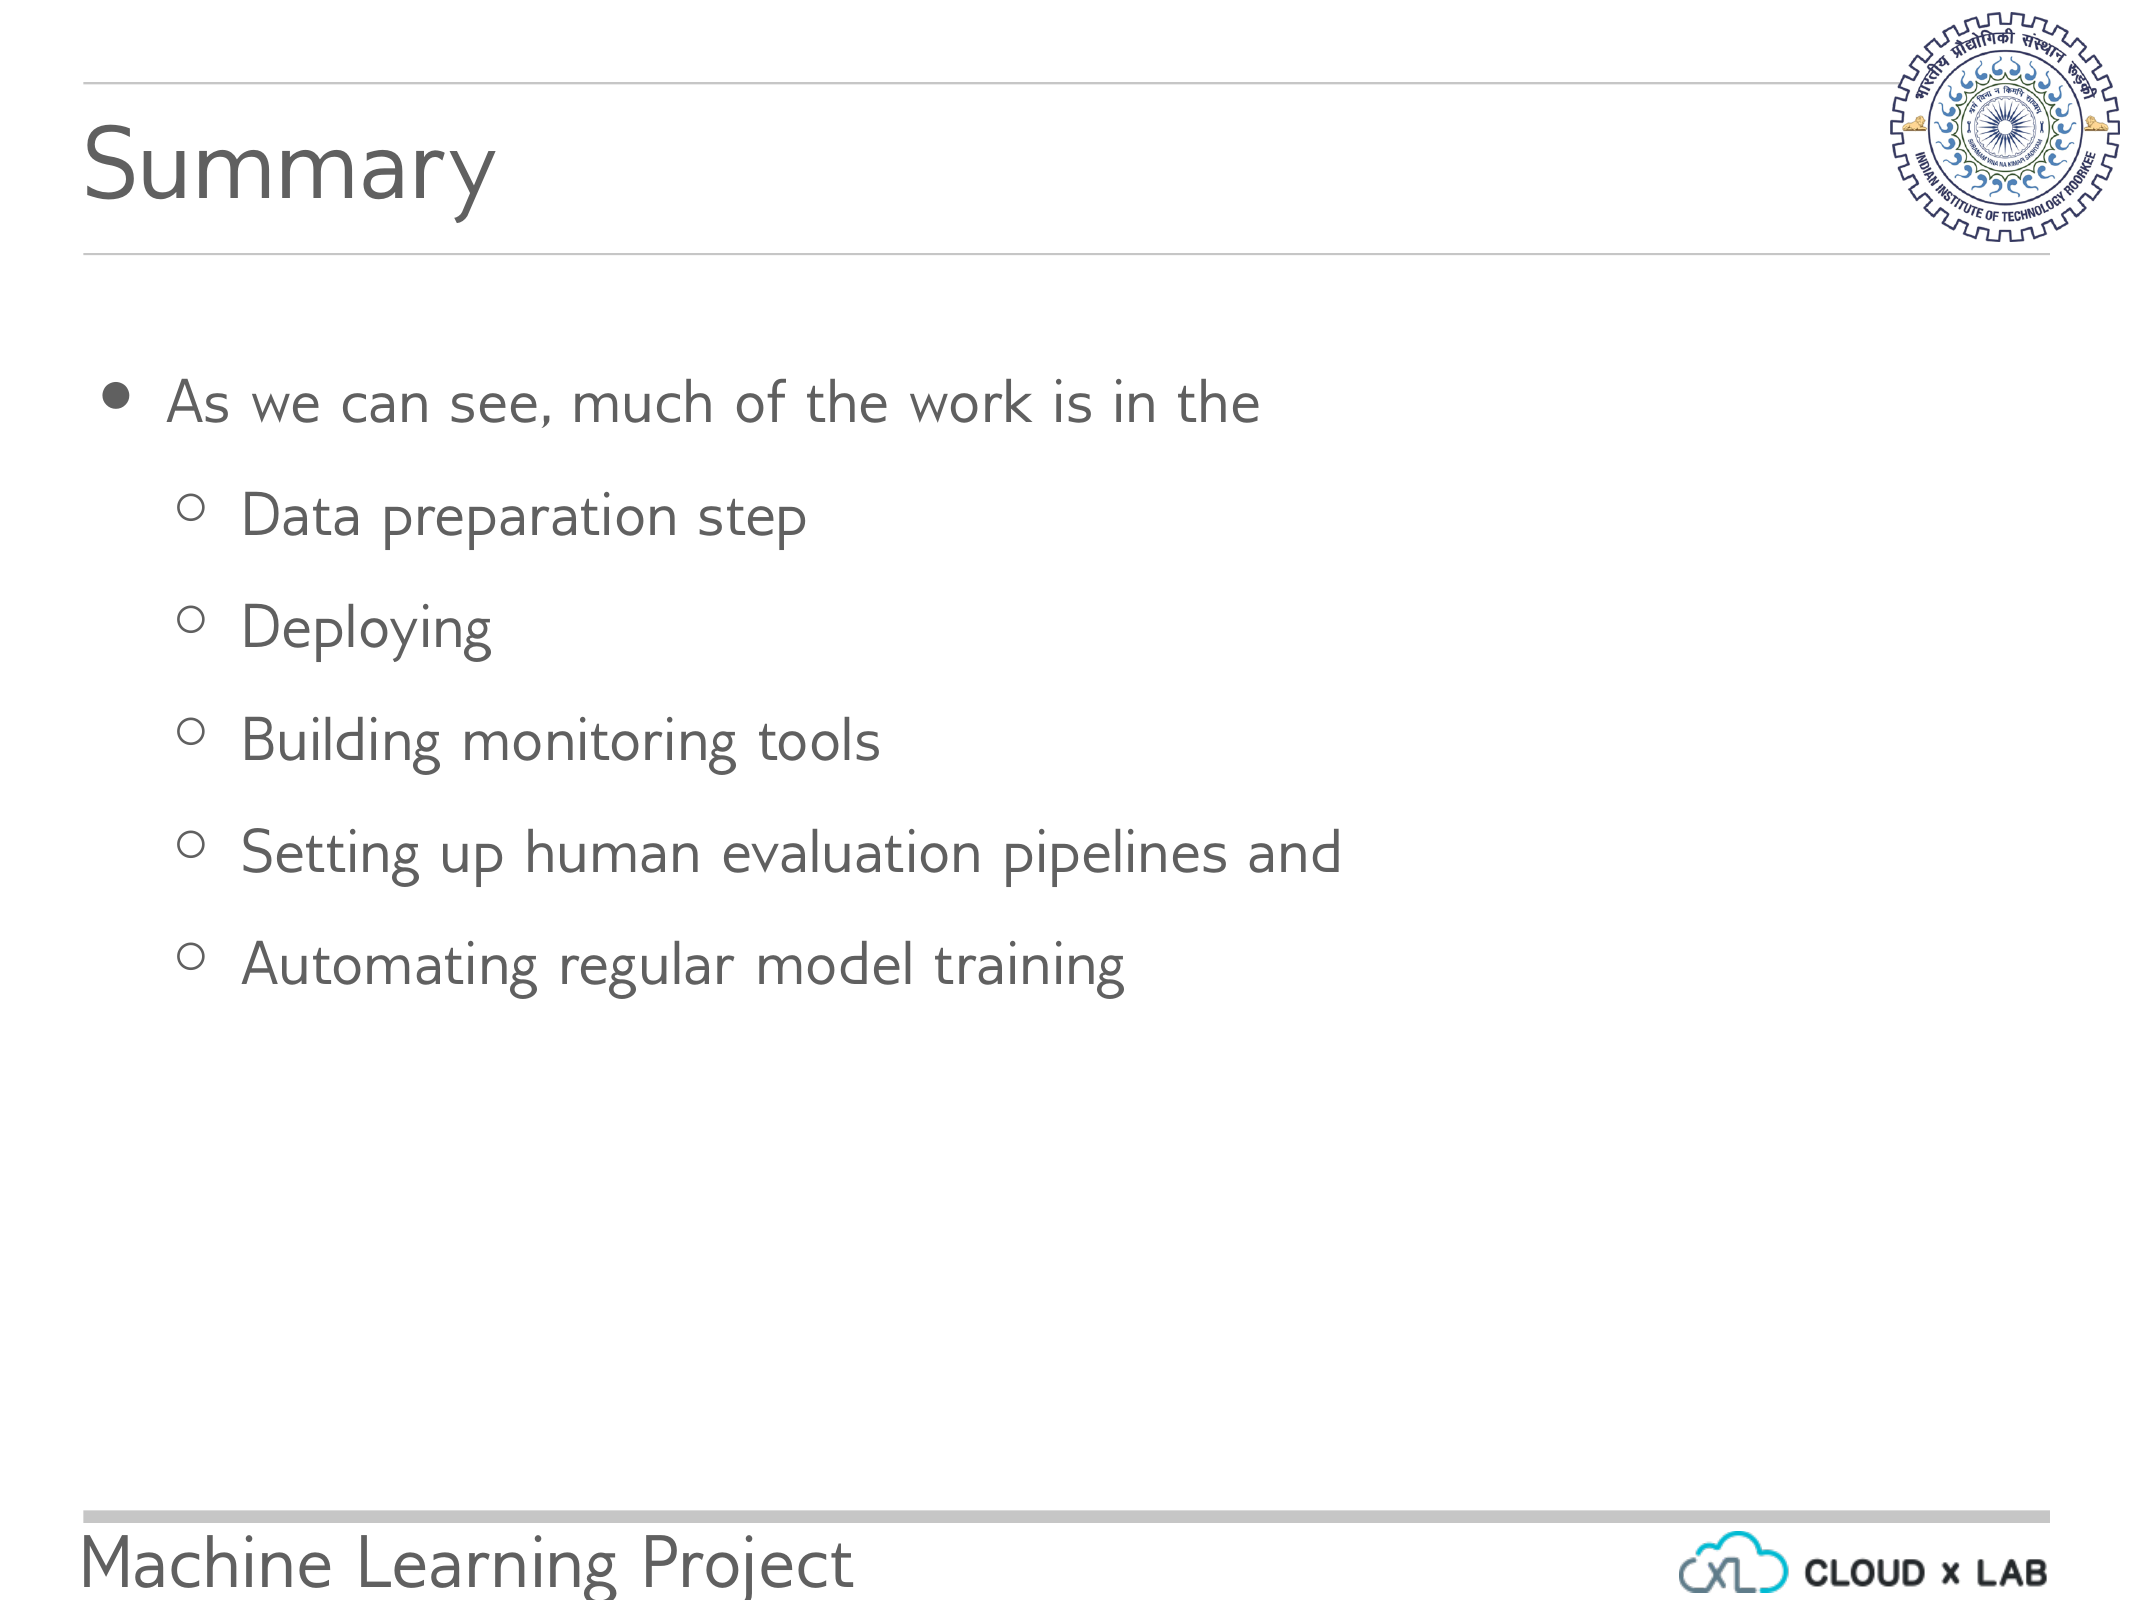

Summary
As we can see, much of the work is in the
Data preparation step
Deploying
Building monitoring tools
Setting up human evaluation pipelines and
Automating regular model training